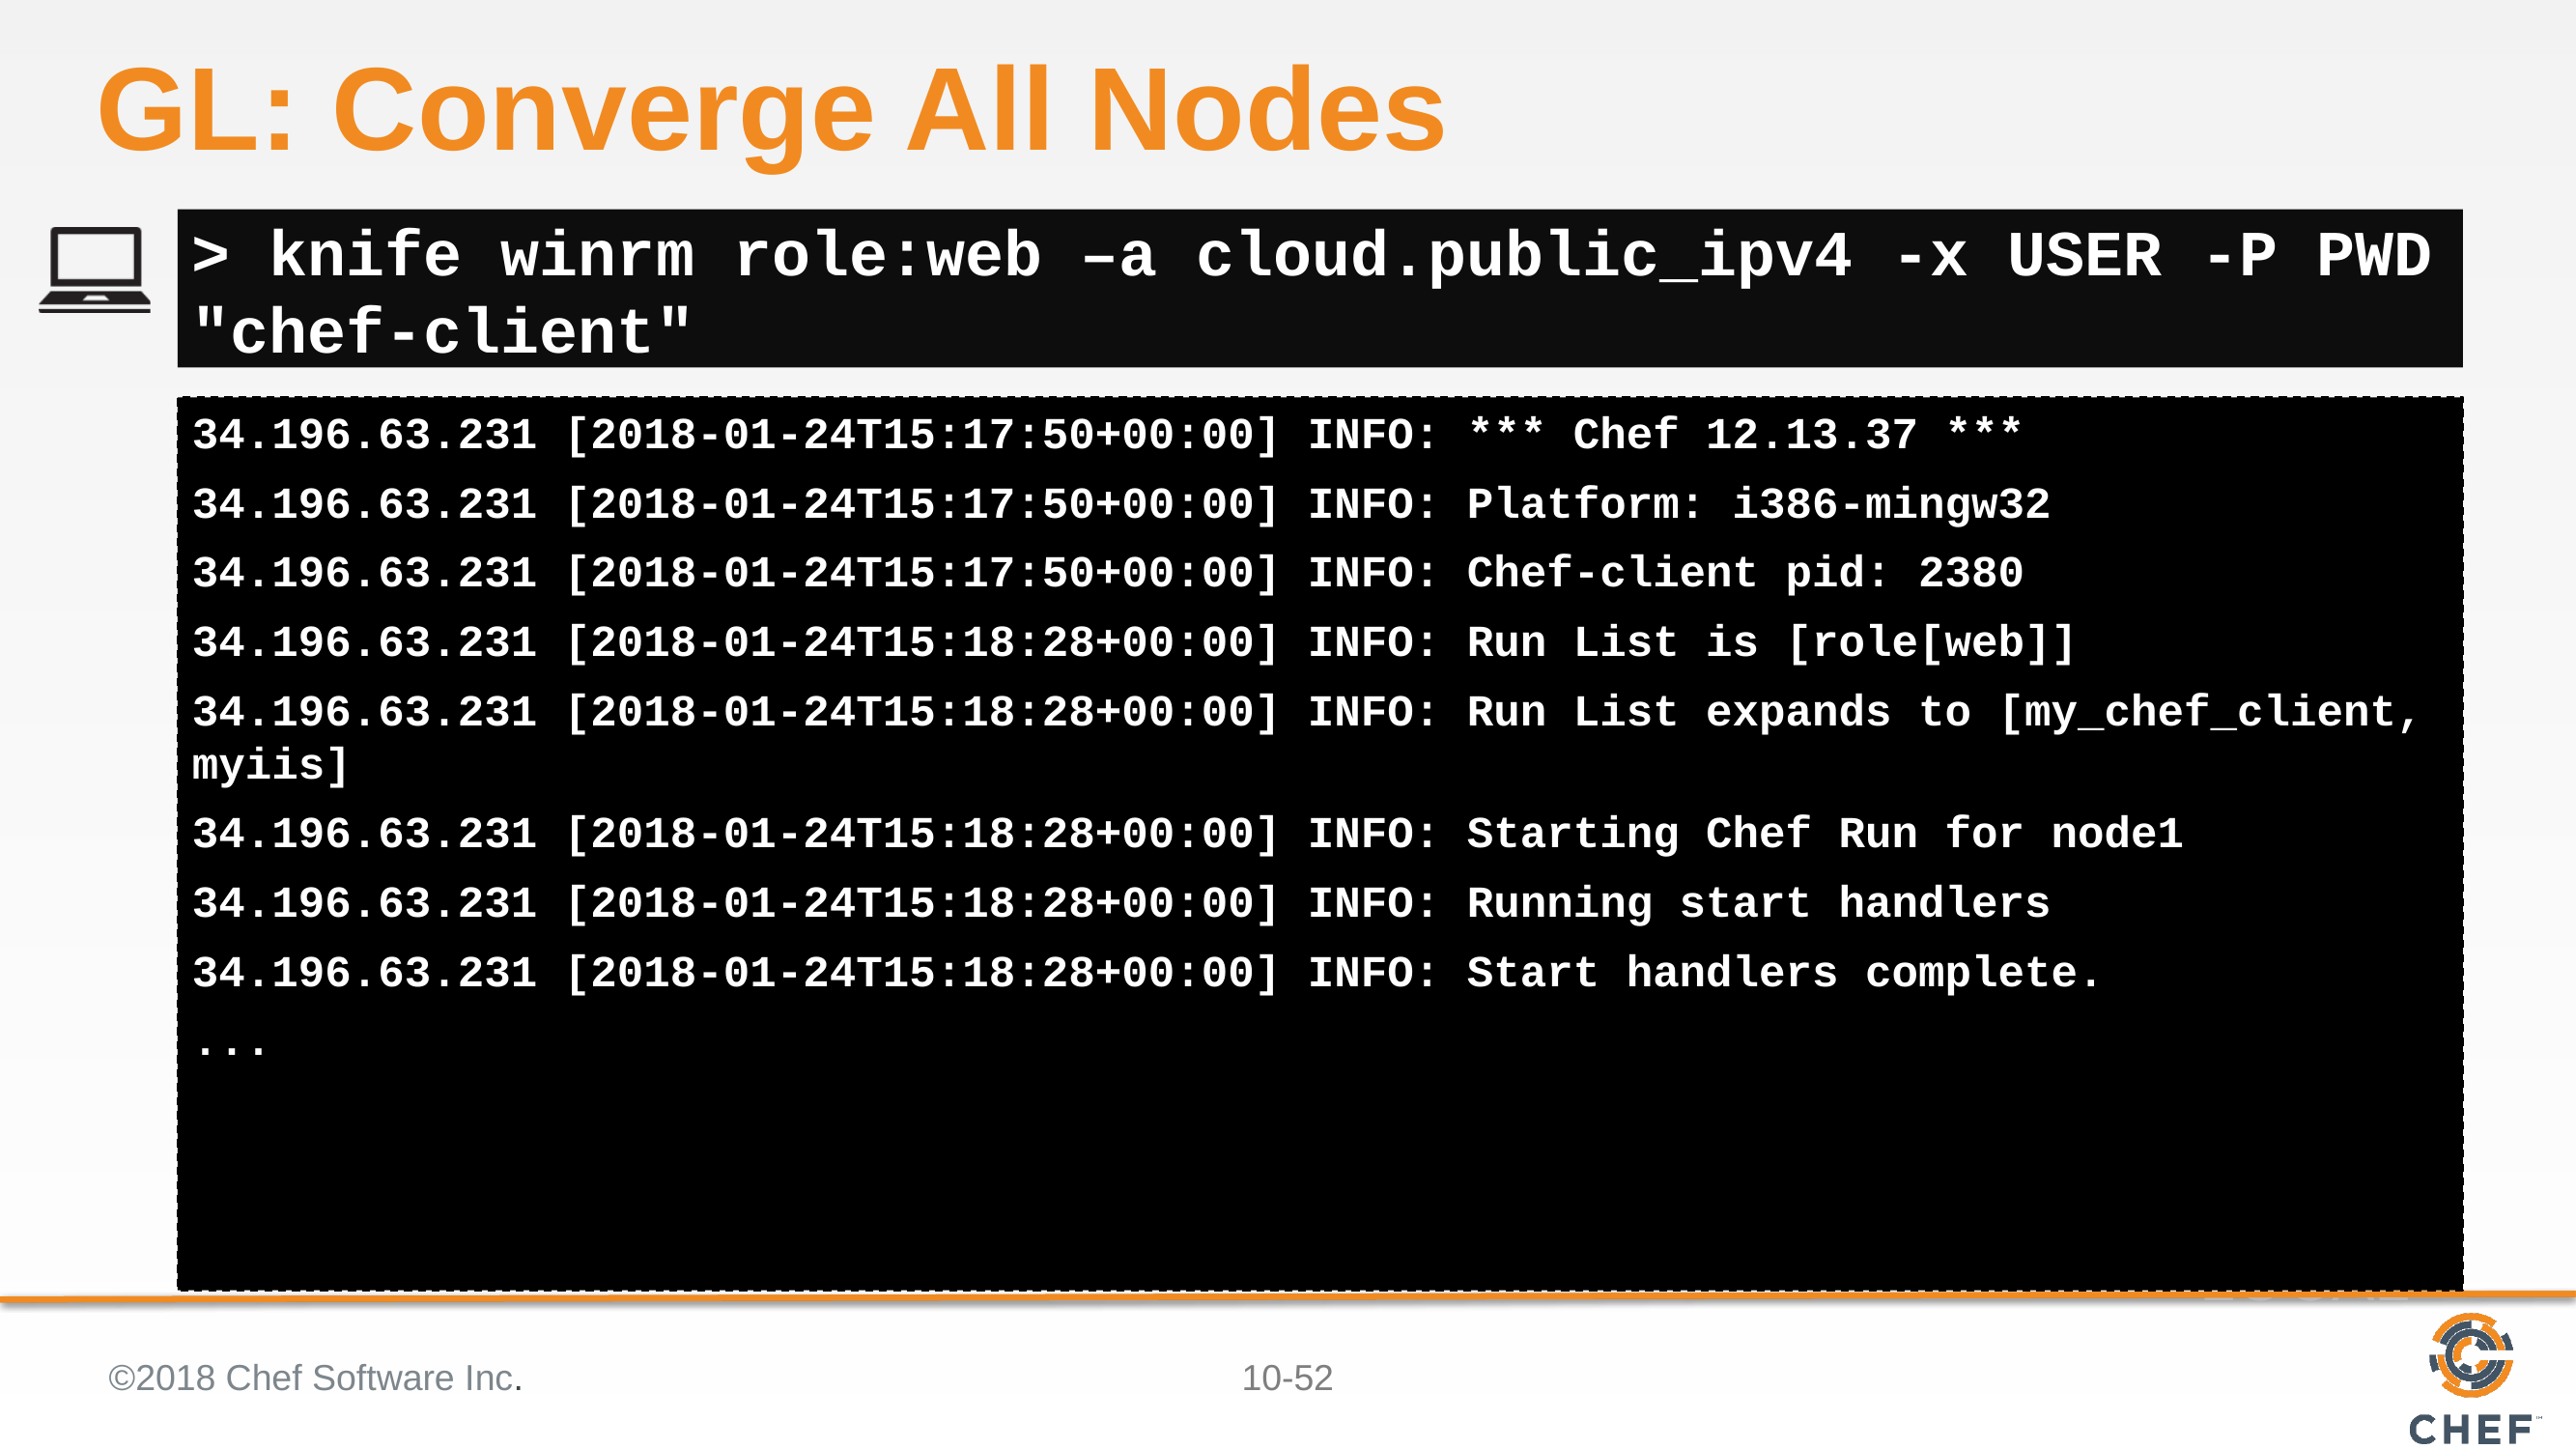

# GL: Converge All Nodes
> knife winrm role:web –a cloud.public_ipv4 -x USER -P PWD "chef-client"
34.196.63.231 [2018-01-24T15:17:50+00:00] INFO: *** Chef 12.13.37 ***
34.196.63.231 [2018-01-24T15:17:50+00:00] INFO: Platform: i386-mingw32
34.196.63.231 [2018-01-24T15:17:50+00:00] INFO: Chef-client pid: 2380
34.196.63.231 [2018-01-24T15:18:28+00:00] INFO: Run List is [role[web]]
34.196.63.231 [2018-01-24T15:18:28+00:00] INFO: Run List expands to [my_chef_client, myiis]
34.196.63.231 [2018-01-24T15:18:28+00:00] INFO: Starting Chef Run for node1
34.196.63.231 [2018-01-24T15:18:28+00:00] INFO: Running start handlers
34.196.63.231 [2018-01-24T15:18:28+00:00] INFO: Start handlers complete.
...